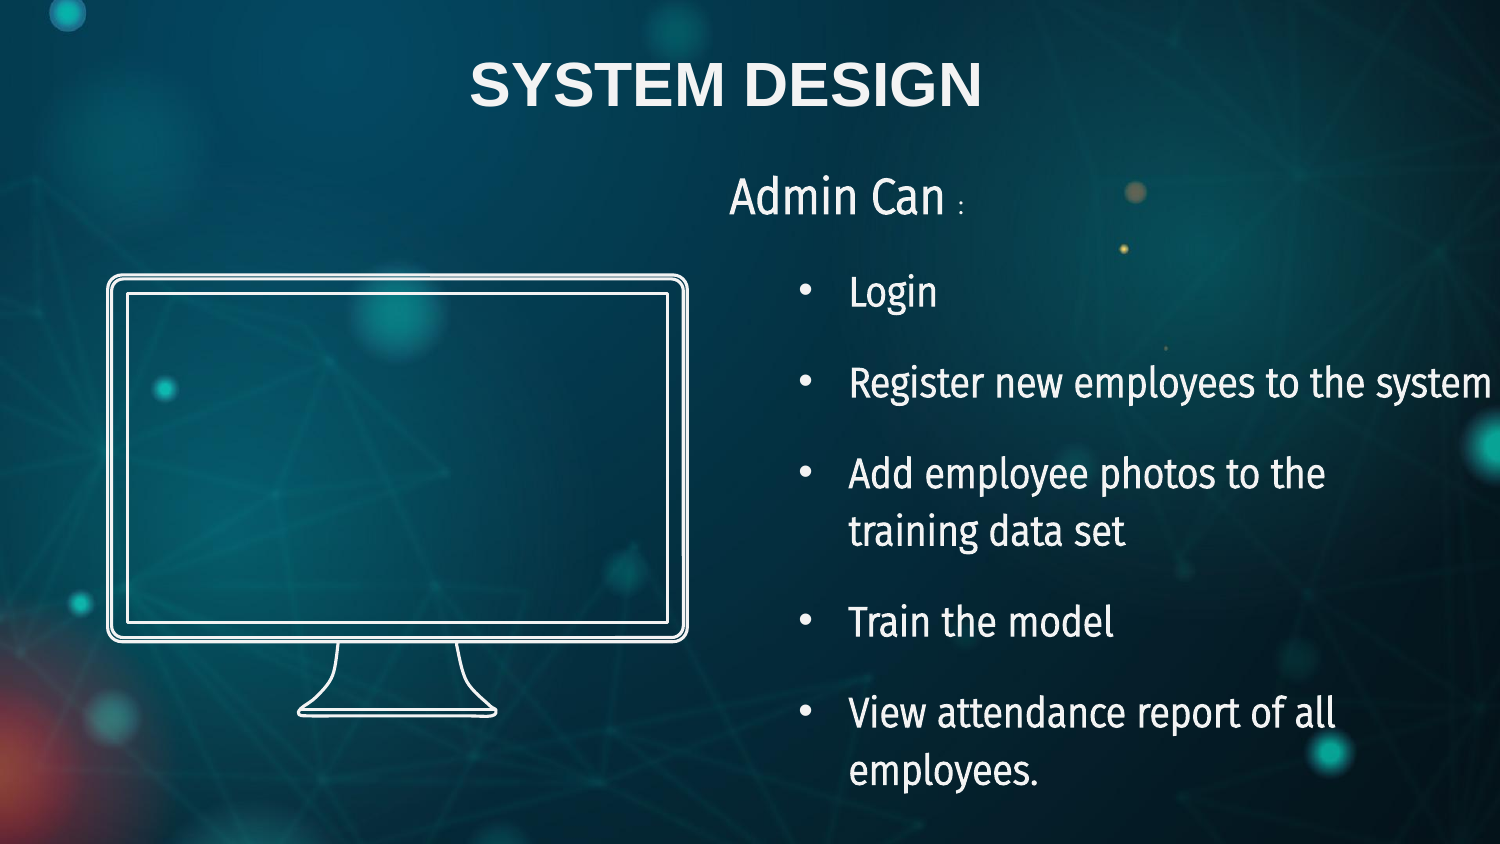

# SYSTEM DESIGN
 Admin Can :
Login
Register new employees to the system
Add employee photos to the       training data set
Train the model
View attendance report of all employees.